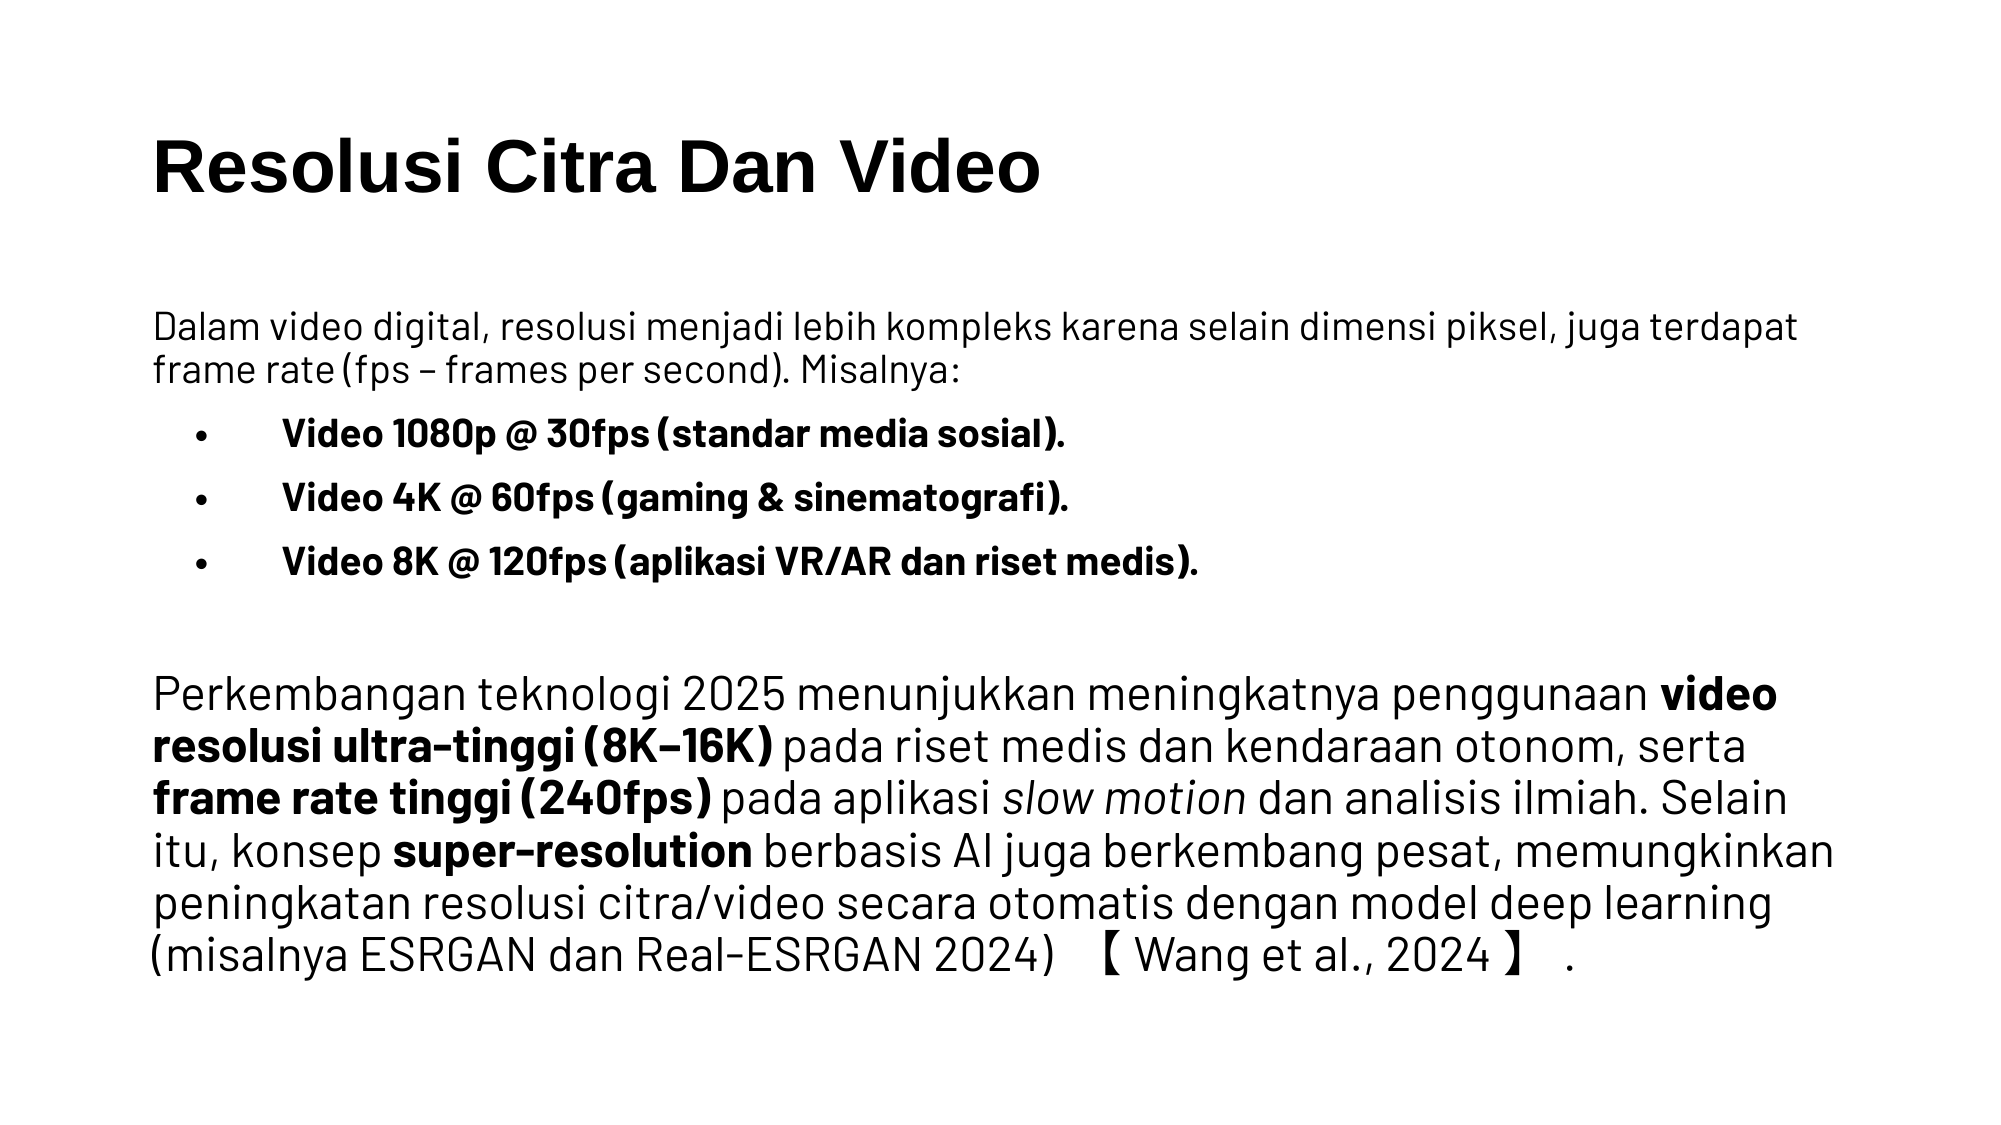

# Resolusi Citra Dan Video
Dalam video digital, resolusi menjadi lebih kompleks karena selain dimensi piksel, juga terdapat frame rate (fps – frames per second). Misalnya:
•	Video 1080p @ 30fps (standar media sosial).
•	Video 4K @ 60fps (gaming & sinematografi).
•	Video 8K @ 120fps (aplikasi VR/AR dan riset medis).

Perkembangan teknologi 2025 menunjukkan meningkatnya penggunaan video resolusi ultra-tinggi (8K–16K) pada riset medis dan kendaraan otonom, serta frame rate tinggi (240fps) pada aplikasi slow motion dan analisis ilmiah. Selain itu, konsep super-resolution berbasis AI juga berkembang pesat, memungkinkan peningkatan resolusi citra/video secara otomatis dengan model deep learning (misalnya ESRGAN dan Real-ESRGAN 2024) 【Wang et al., 2024】.